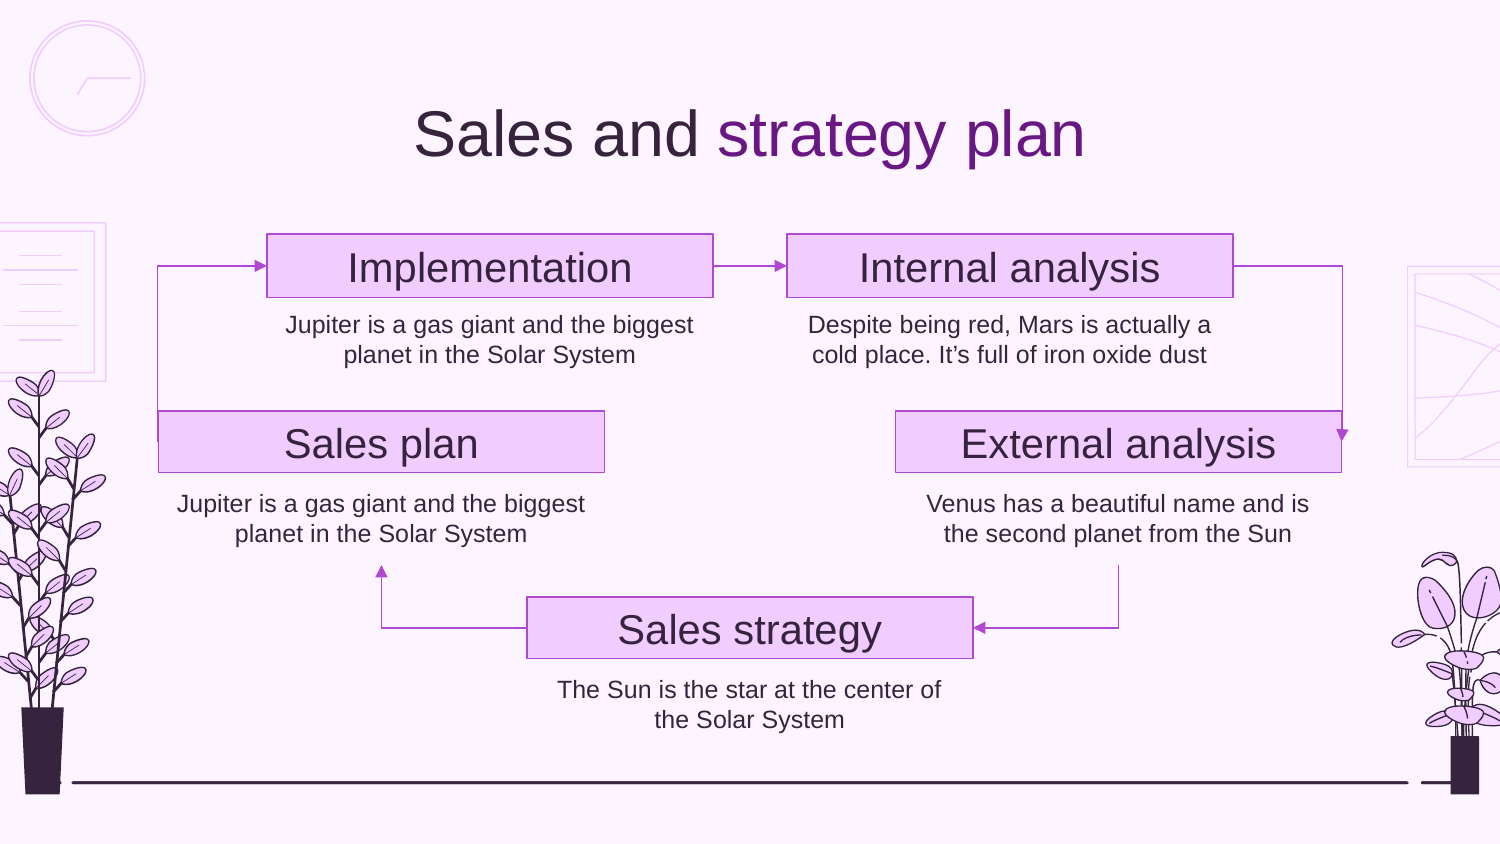

# Sales and strategy plan
Implementation
Internal analysis
Jupiter is a gas giant and the biggest planet in the Solar System
Despite being red, Mars is actually a cold place. It’s full of iron oxide dust
Sales plan
External analysis
Jupiter is a gas giant and the biggest planet in the Solar System
Venus has a beautiful name and is the second planet from the Sun
Sales strategy
The Sun is the star at the center of the Solar System